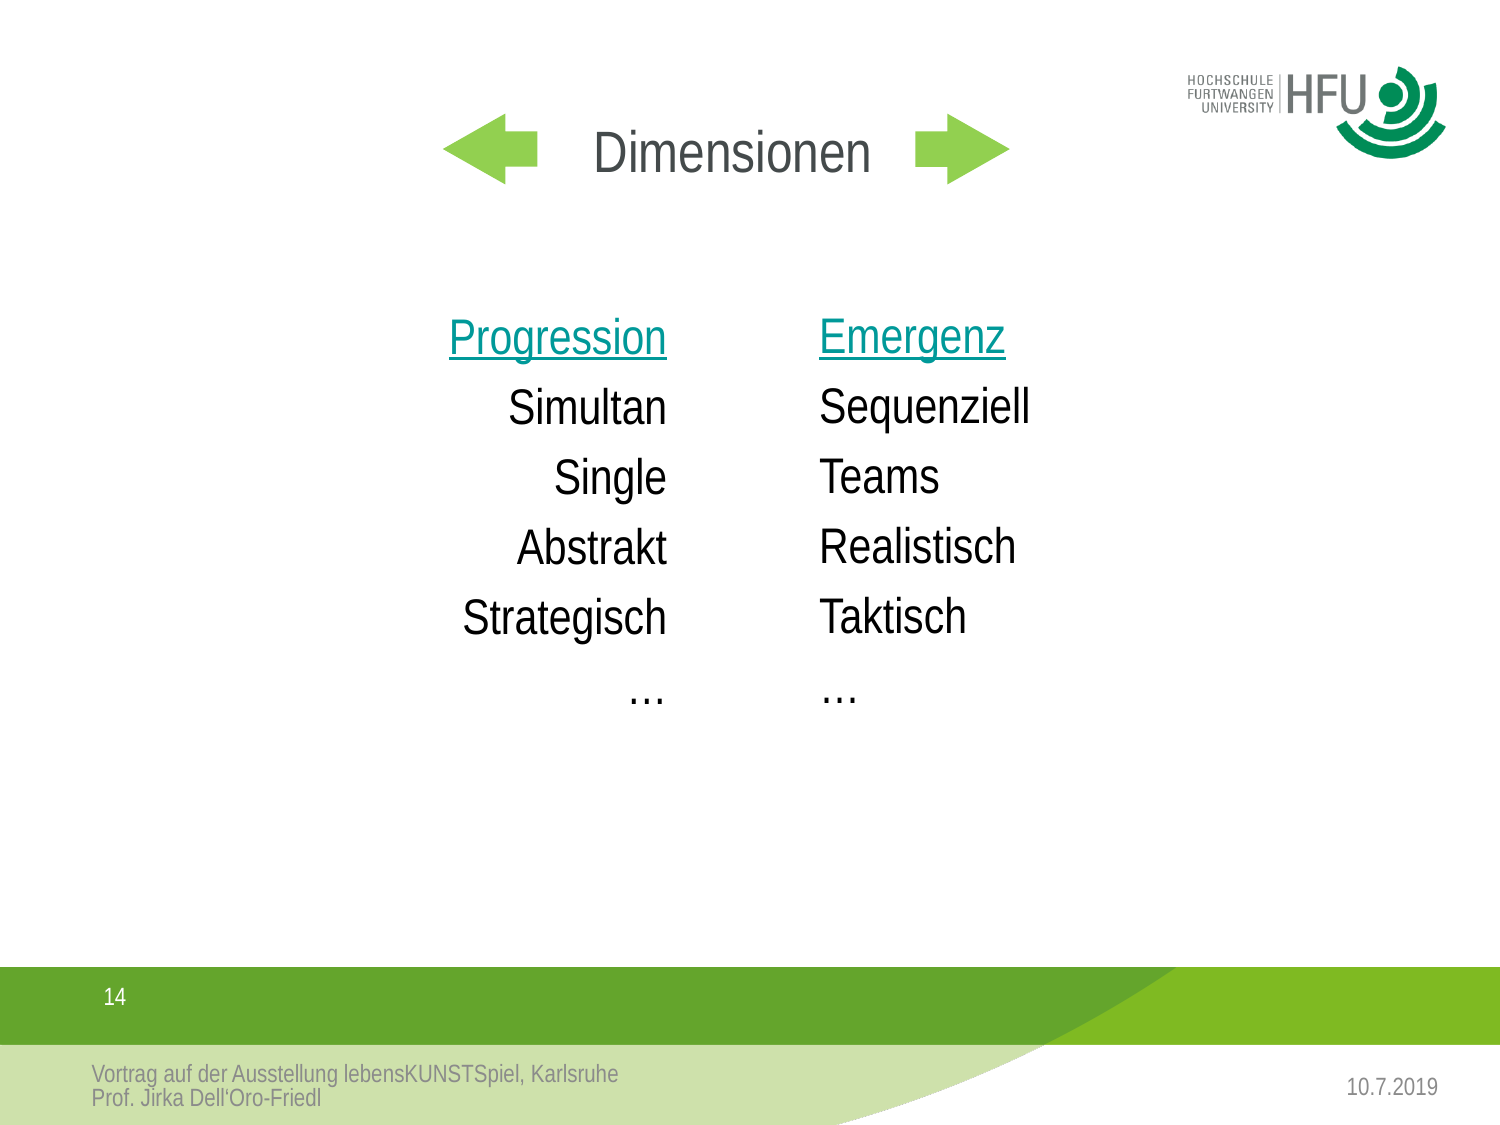

# Dimensionen

Emergenz
Sequenziell
Teams
Realistisch
Taktisch
…

Progression
Simultan
Single
Abstrakt
Strategisch
…
14